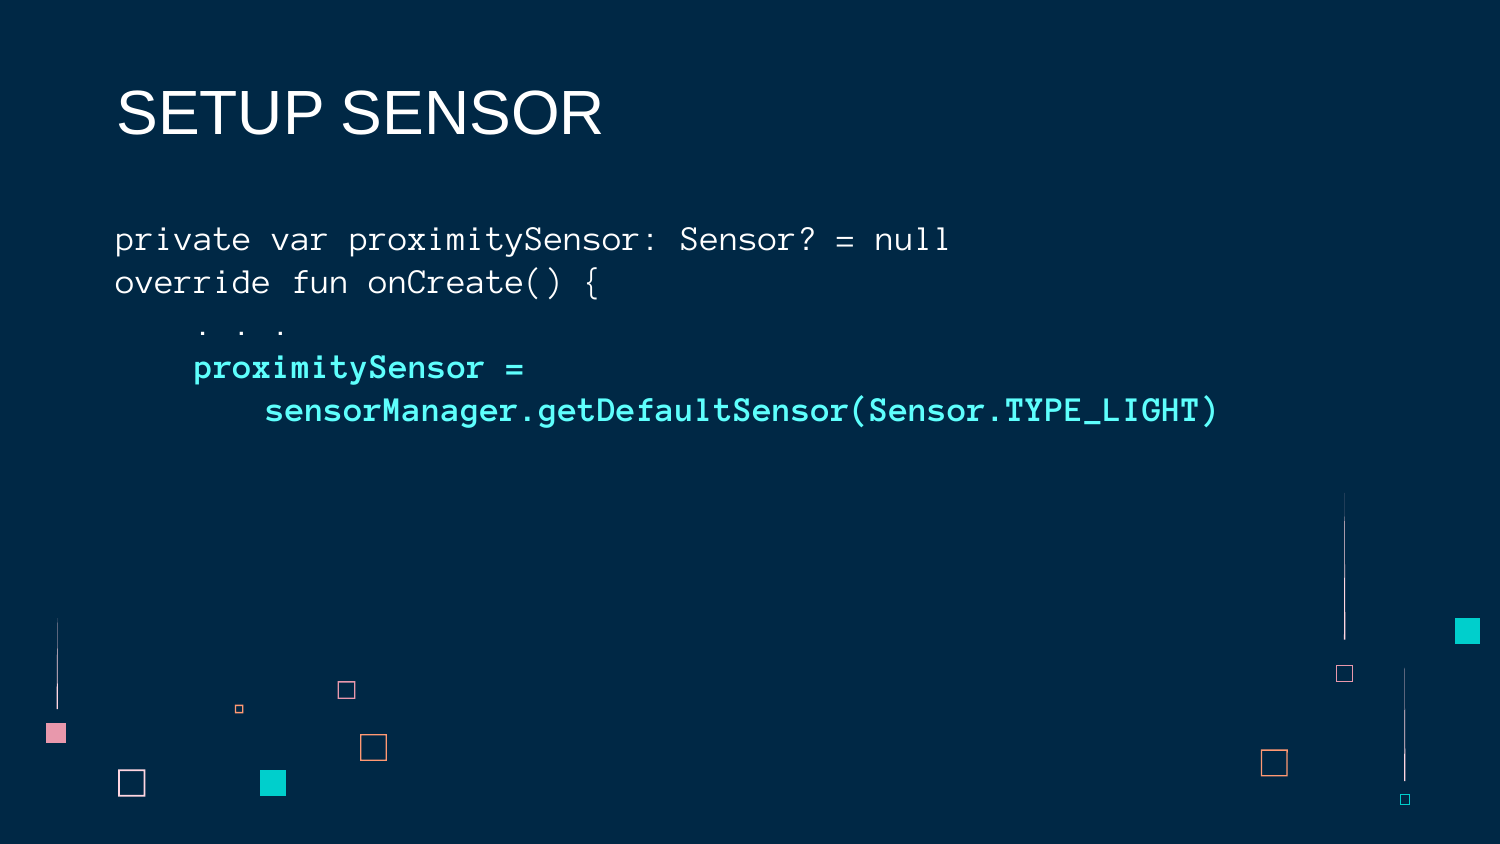

# SETUP SENSOR
private var proximitySensor: Sensor? = null
override fun onCreate() {
    . . .
    proximitySensor =
	sensorManager.getDefaultSensor(Sensor.TYPE_LIGHT)